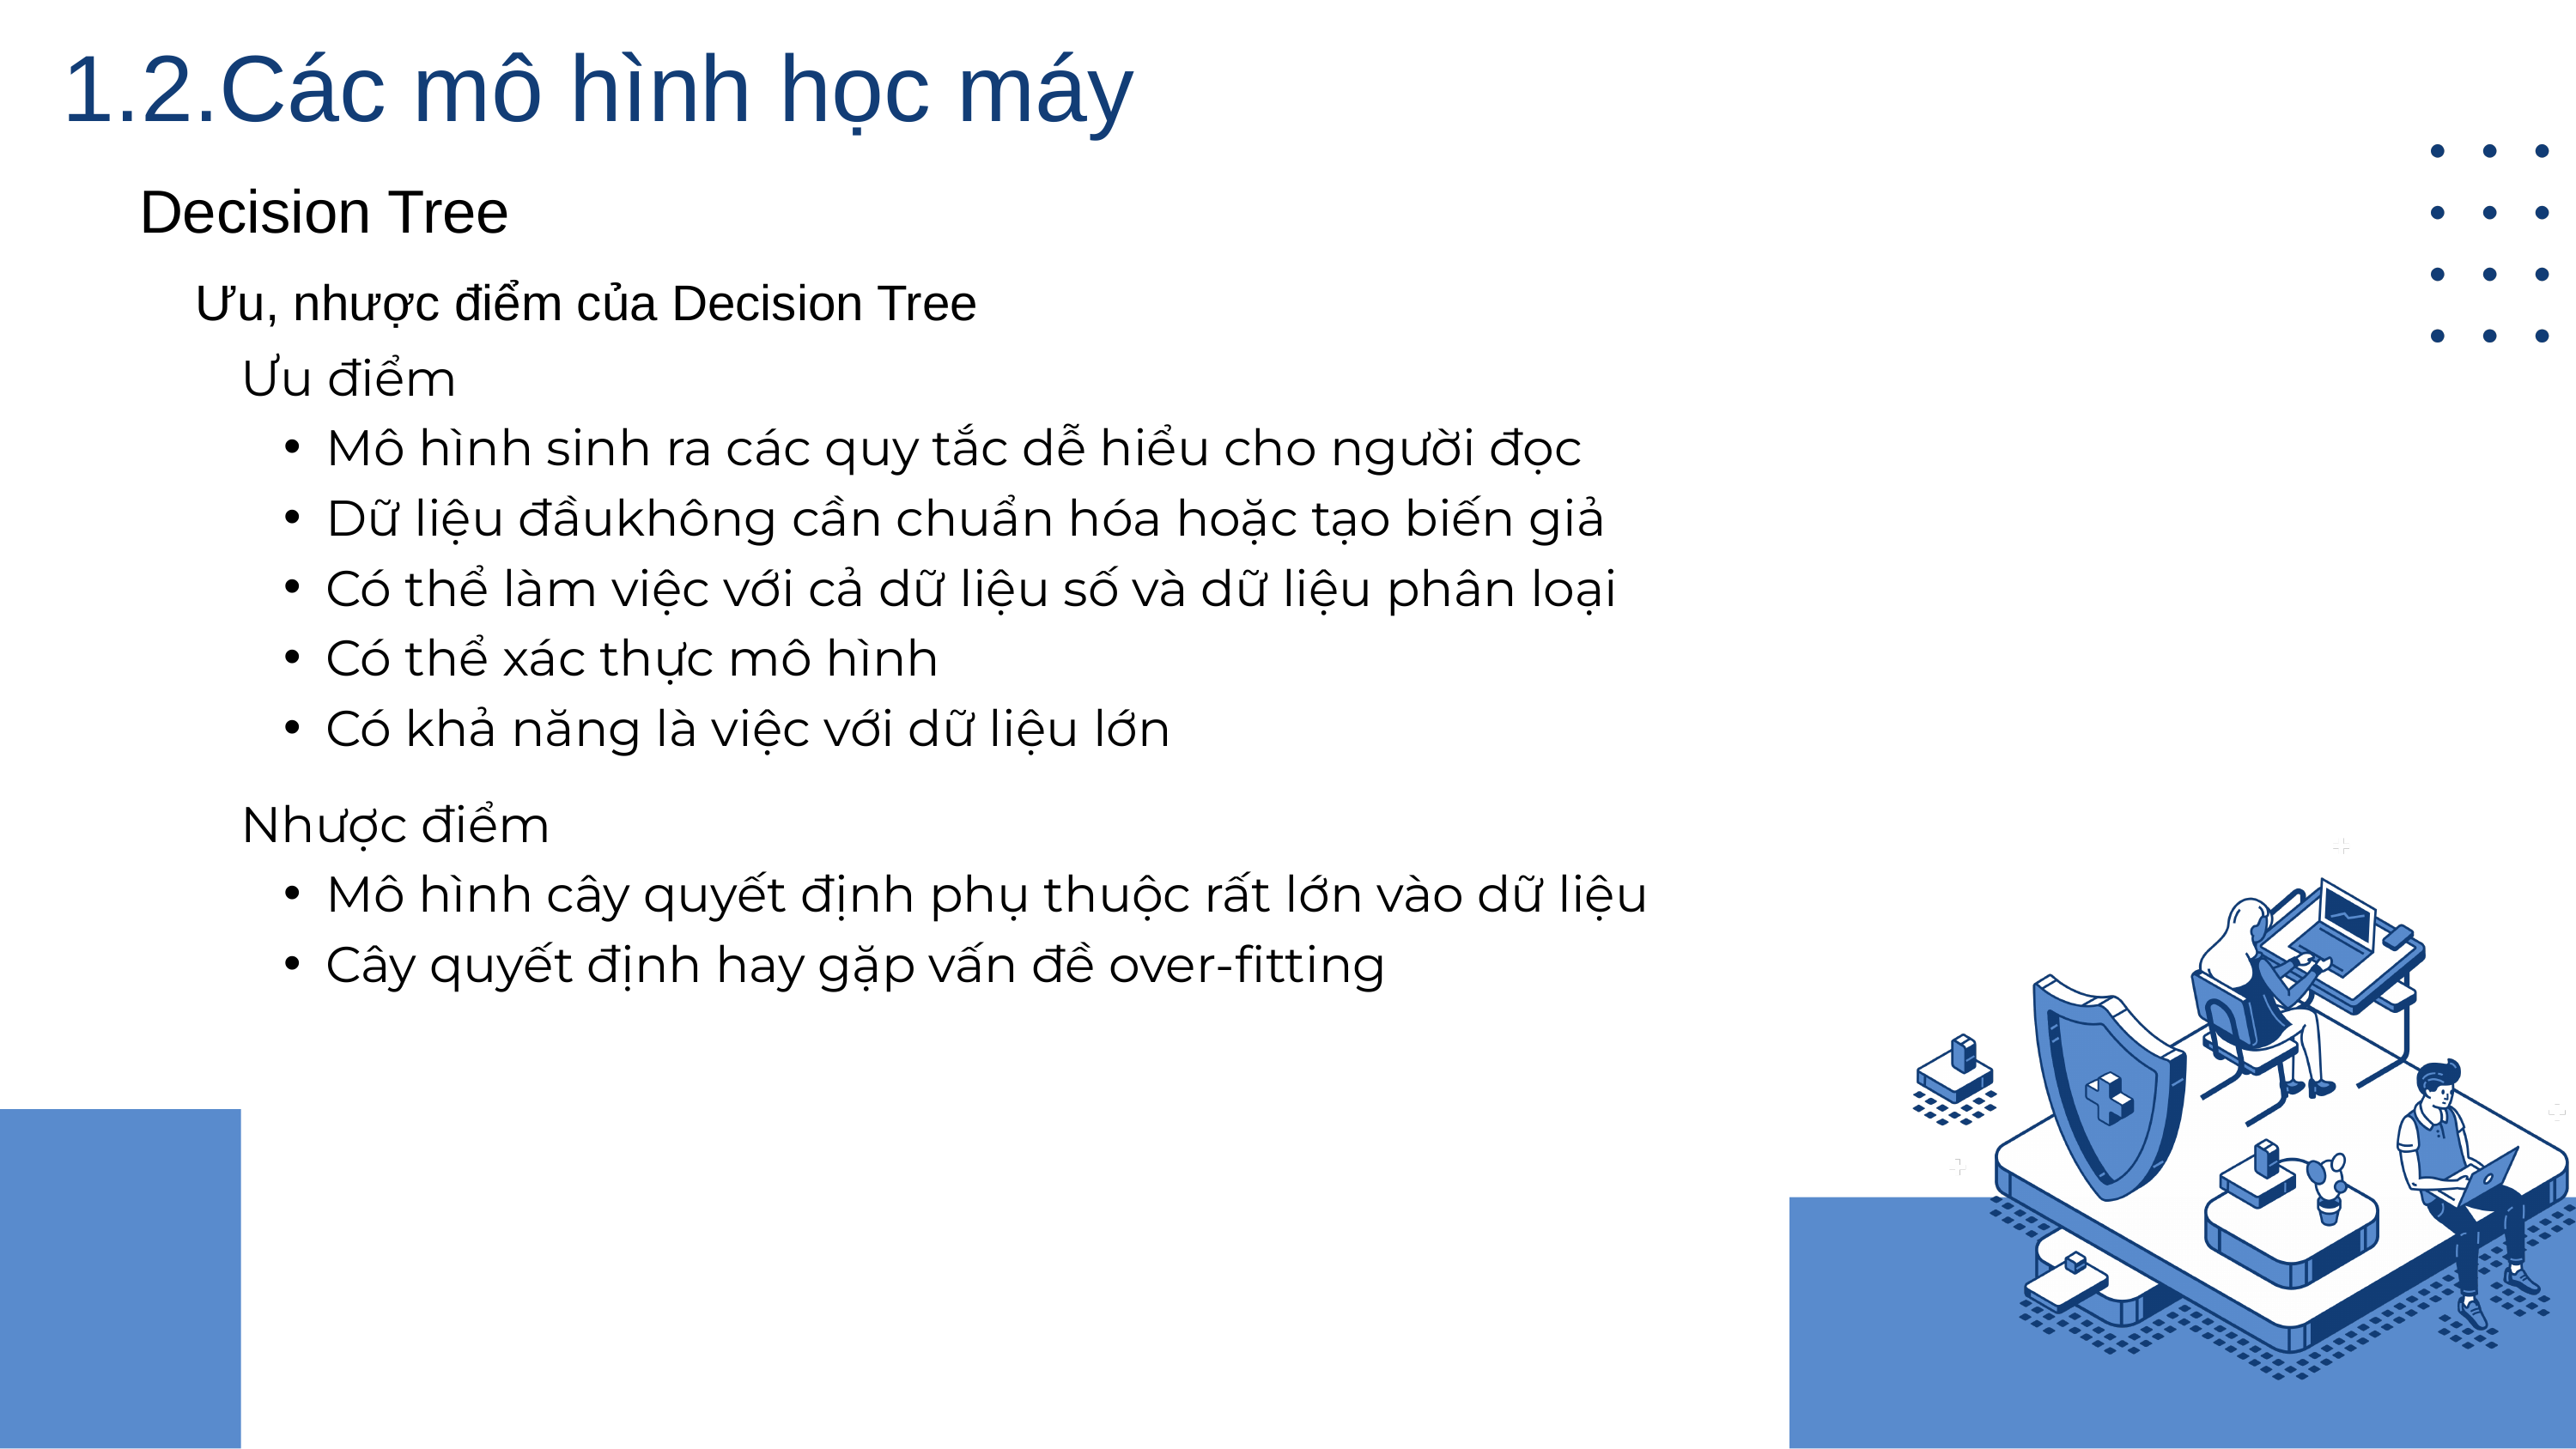

1.2.Các mô hình học máy

Decision Tree
Ưu, nhược điểm của Decision Tree
Ưu điểm
Mô hình sinh ra các quy tắc dễ hiểu cho người đọc
Dữ liệu đầukhông cần chuẩn hóa hoặc tạo biến giả
Có thể làm việc với cả dữ liệu số và dữ liệu phân loại
Có thể xác thực mô hình
Có khả năng là việc với dữ liệu lớn
Nhược điểm
Mô hình cây quyết định phụ thuộc rất lớn vào dữ liệu
Cây quyết định hay gặp vấn đề over-fitting